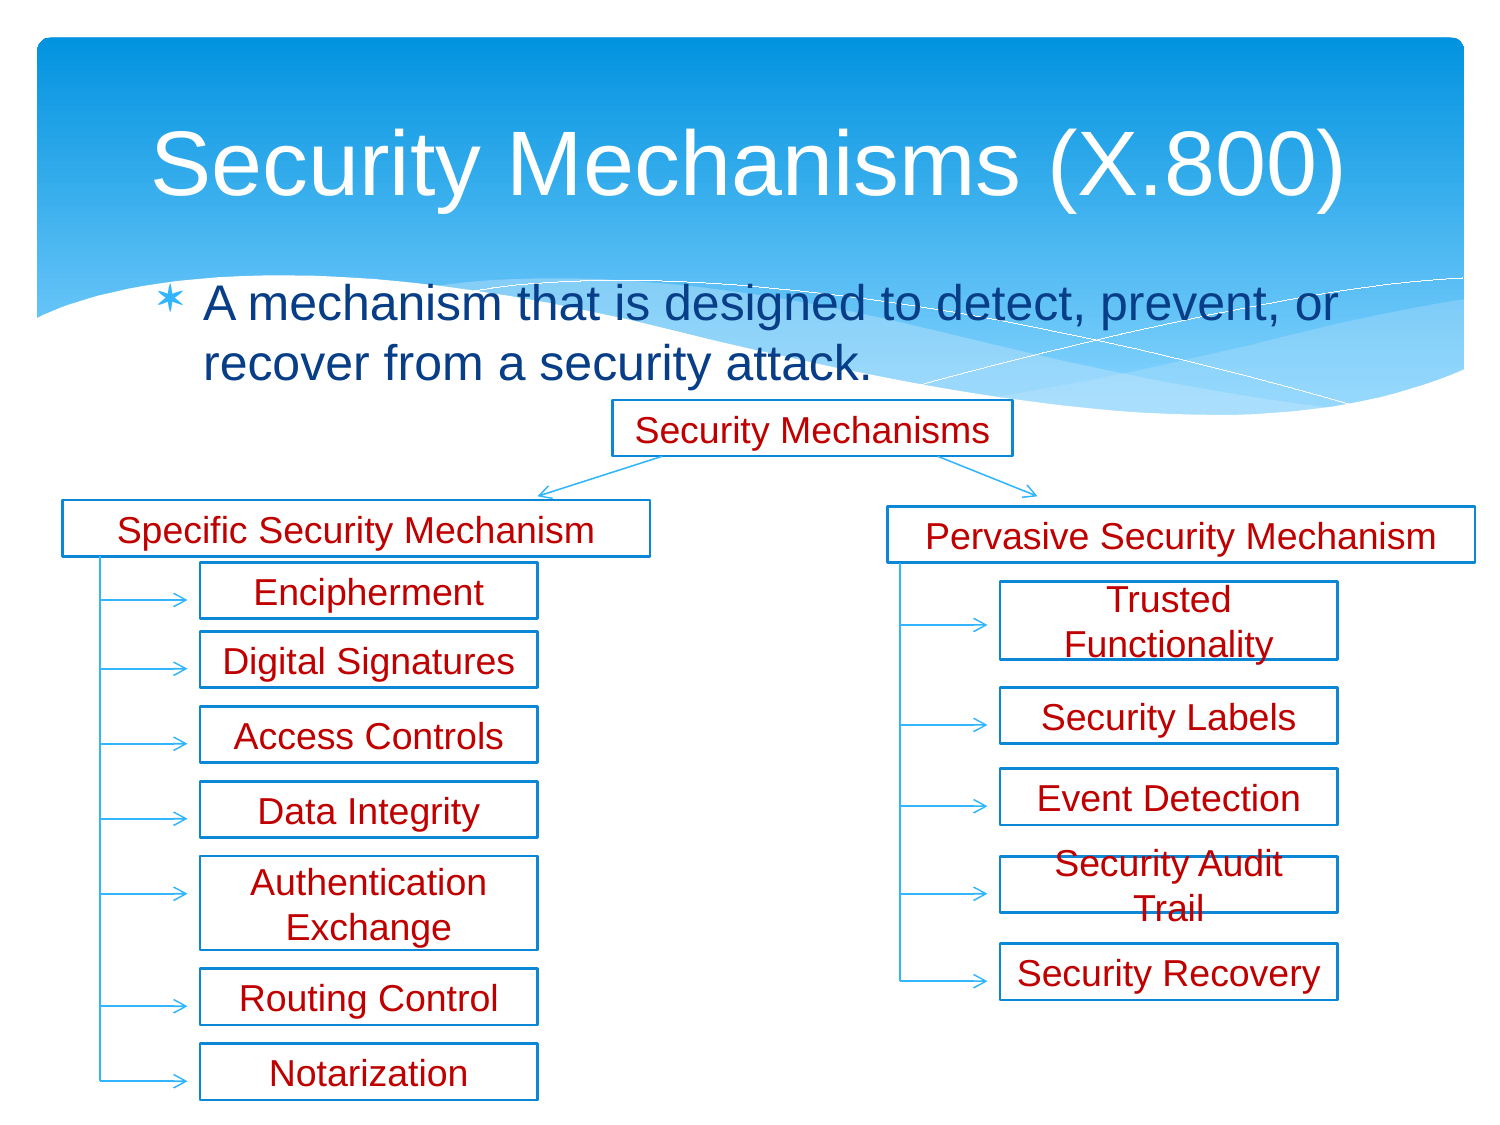

# Security Mechanisms (X.800)
A mechanism that is designed to detect, prevent, or recover from a security attack.

Security Mechanisms
Specific Security Mechanism
Pervasive Security Mechanism
Encipherment
Trusted Functionality
Digital Signatures
Security Labels
Access Controls
Event Detection
Data Integrity
Authentication Exchange
Security Audit Trail
Security Recovery
Routing Control
Notarization